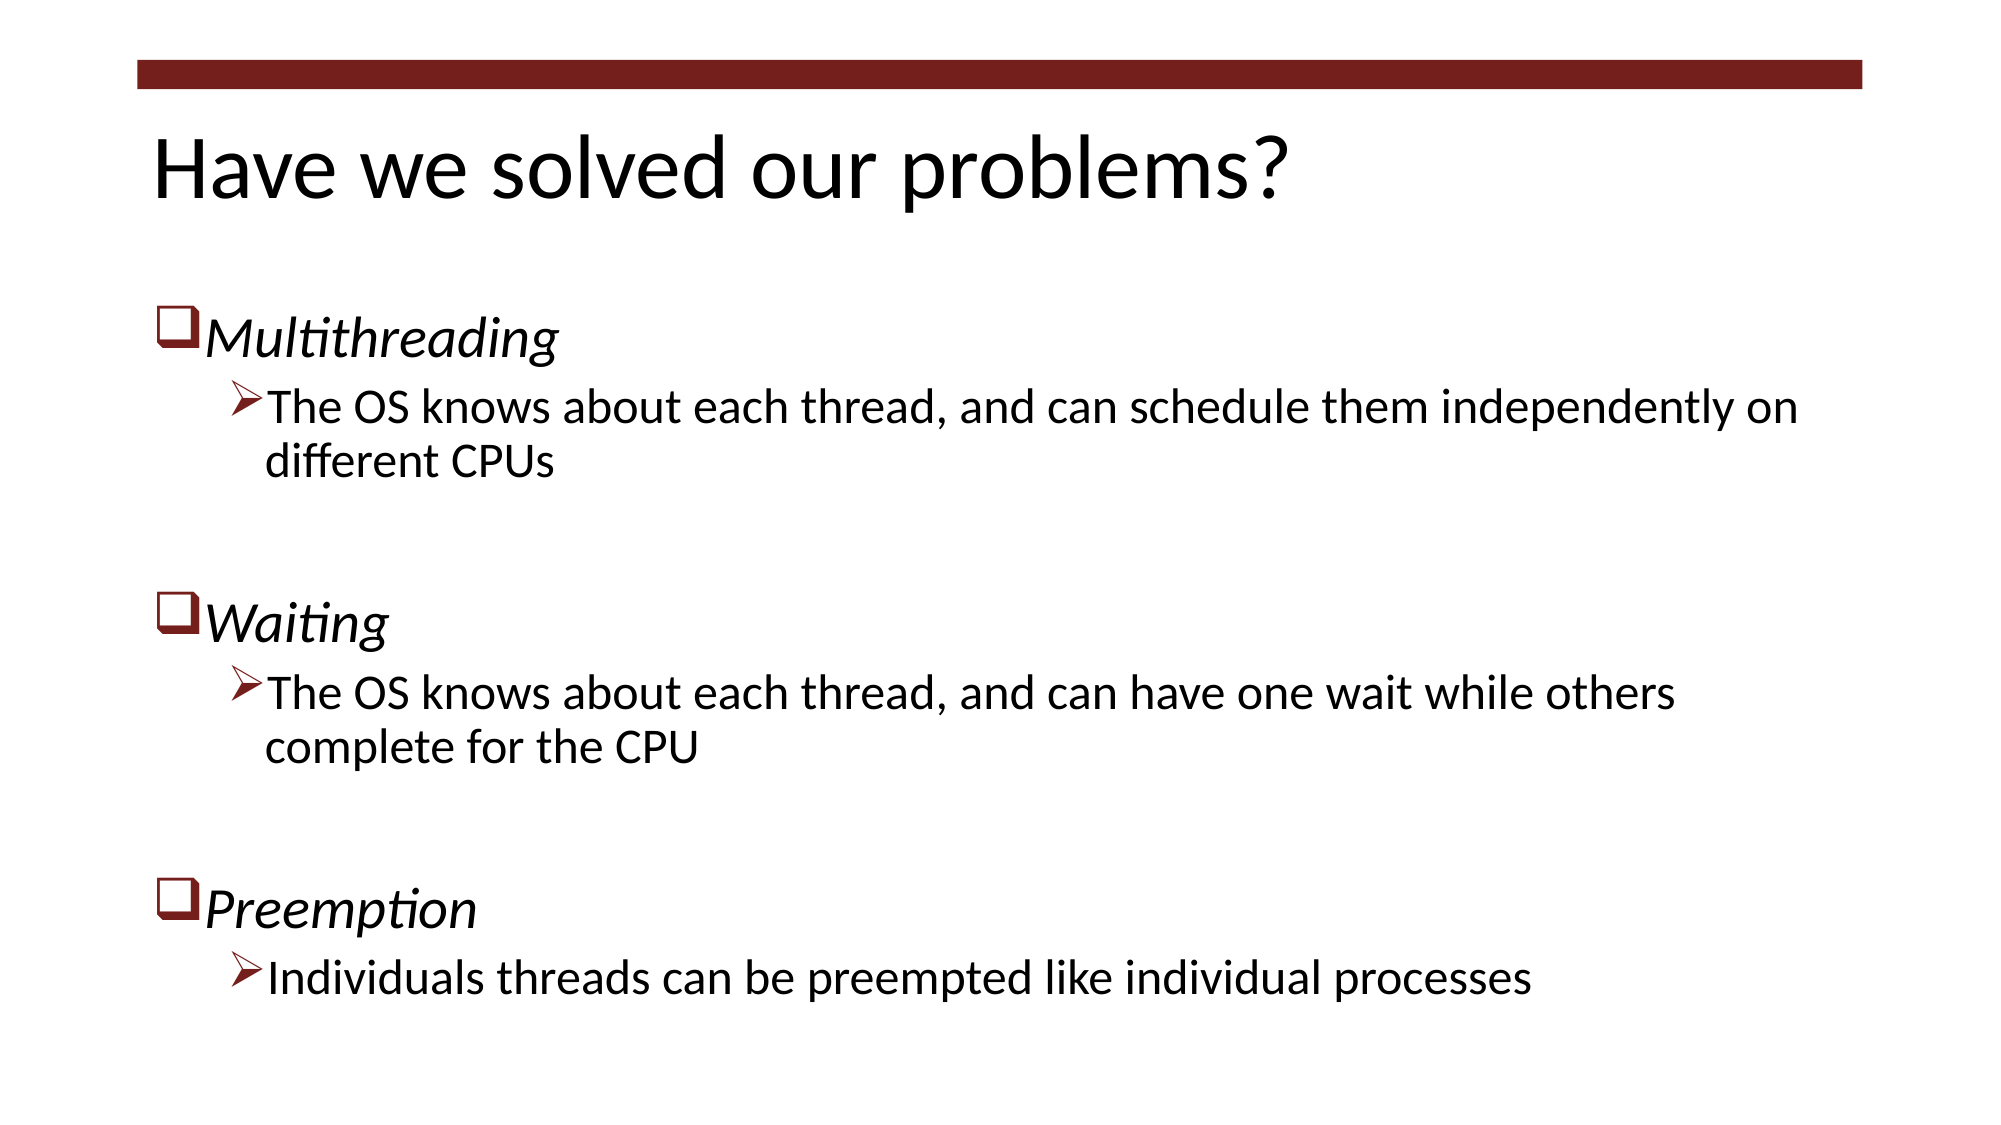

# Have we solved our problems?
Multithreading
The OS knows about each thread, and can schedule them independently on different CPUs

Waiting
The OS knows about each thread, and can have one wait while others complete for the CPU

Preemption
Individuals threads can be preempted like individual processes